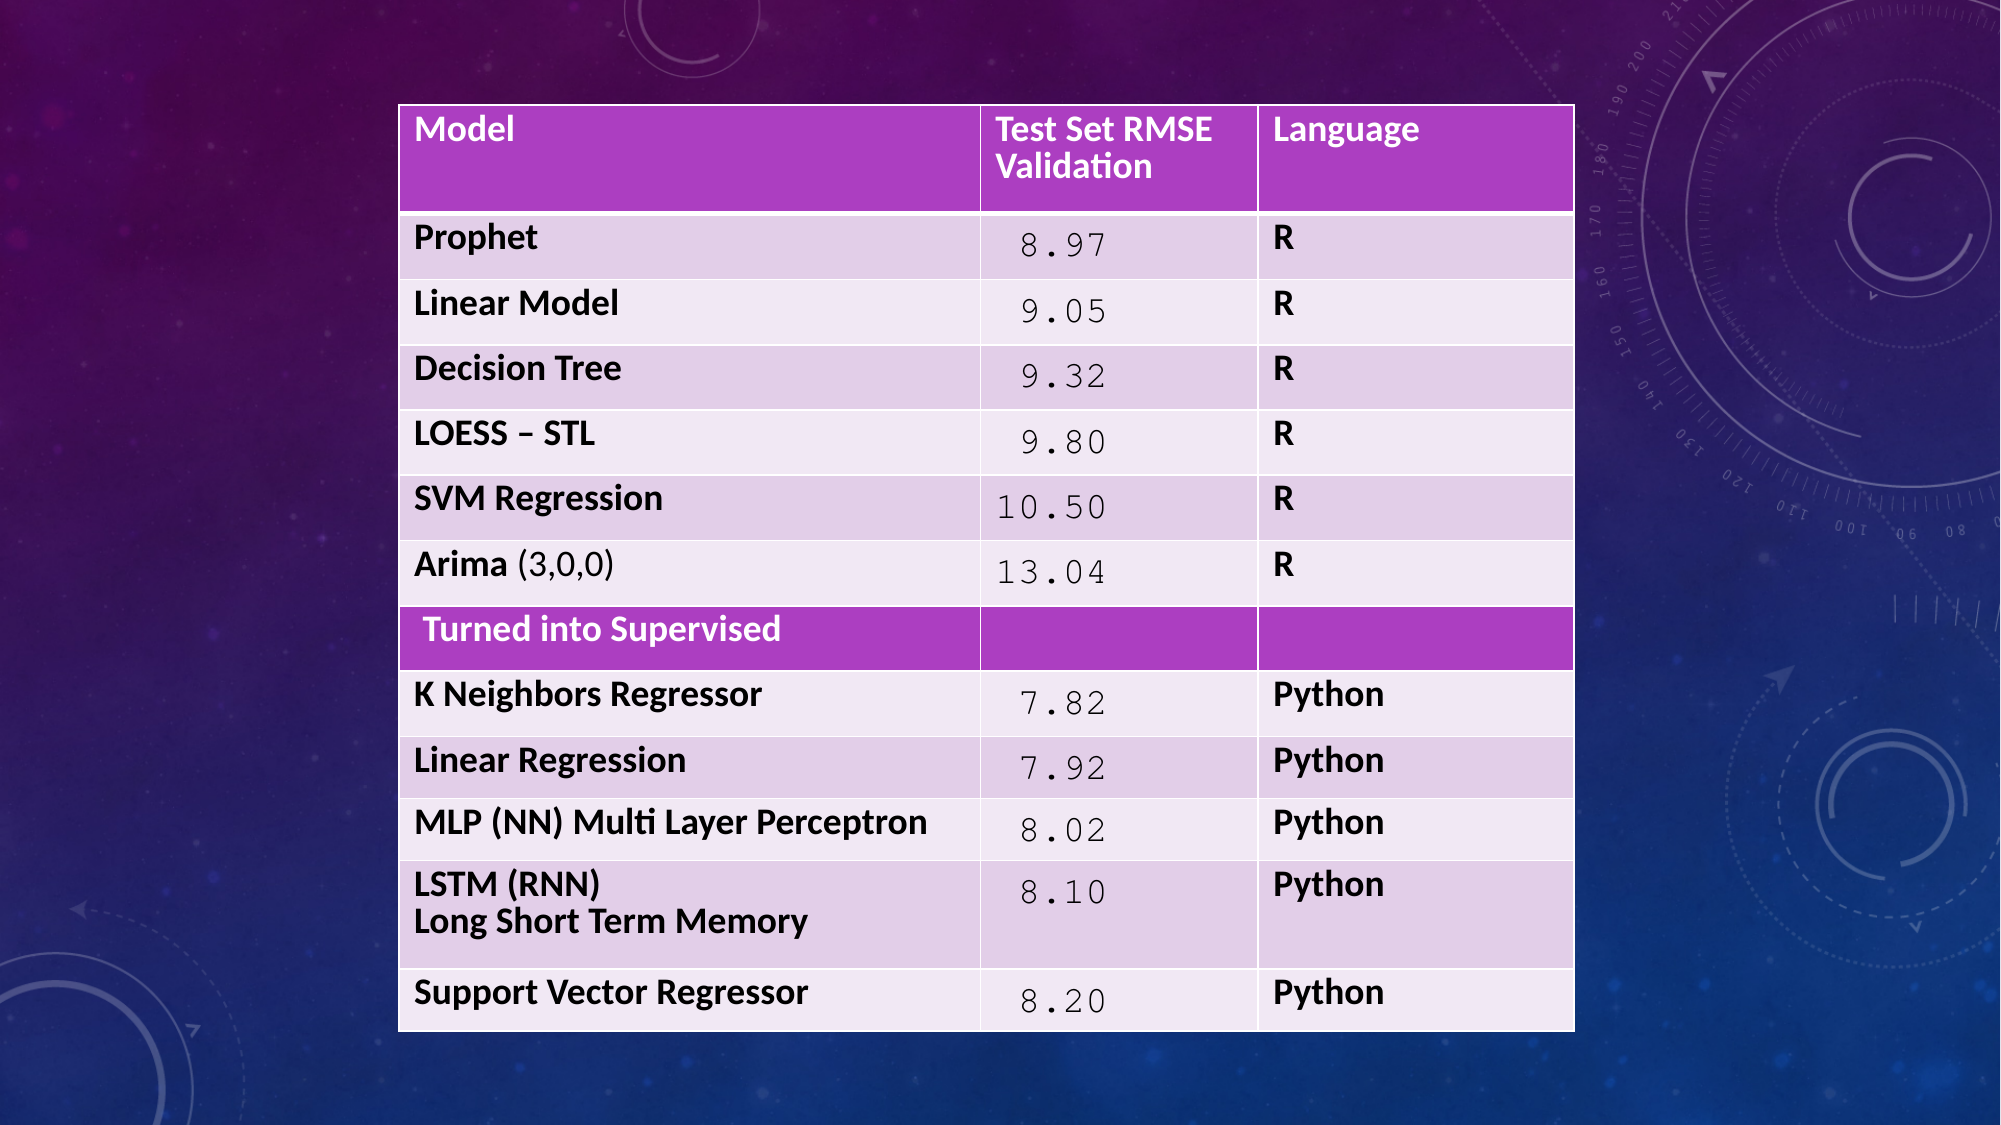

| Model | Test Set RMSE Validation | Language |
| --- | --- | --- |
| Prophet | 8.97 | R |
| Linear Model | 9.05 | R |
| Decision Tree | 9.32 | R |
| LOESS – STL | 9.80 | R |
| SVM Regression | 10.50 | R |
| Arima (3,0,0) | 13.04 | R |
| Turned into Supervised |  |  |
| K Neighbors Regressor | 7.82 | Python |
| Linear Regression | 7.92 | Python |
| MLP (NN) Multi Layer Perceptron | 8.02 | Python |
| LSTM (RNN) Long Short Term Memory | 8.10 | Python |
| Support Vector Regressor | 8.20 | Python |